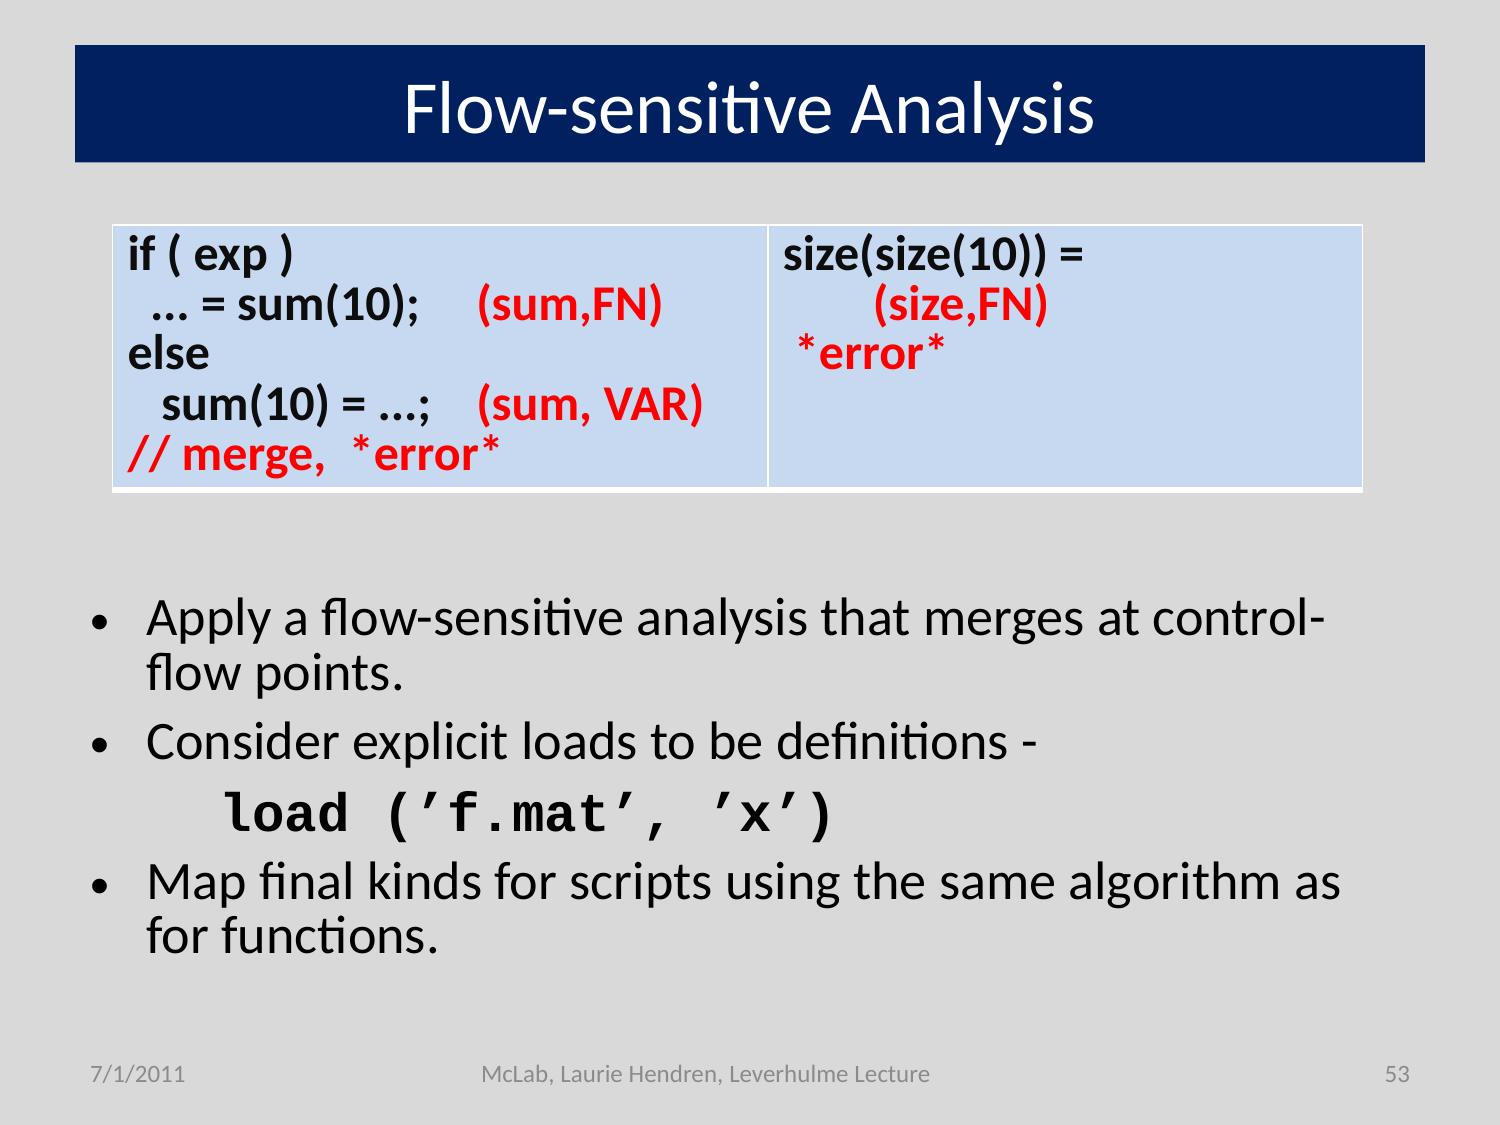

# Flow-sensitive Analysis
| if ( exp ) ... = sum(10); (sum,FN) else sum(10) = ...; (sum, VAR) // merge, \*error\* | size(size(10)) = (size,FN) \*error\* |
| --- | --- |
Apply a flow-sensitive analysis that merges at control-flow points.
Consider explicit loads to be definitions -
    load (’f.mat’, ’x’)
Map final kinds for scripts using the same algorithm as for functions.

7/1/2011
McLab, Laurie Hendren, Leverhulme Lecture
53